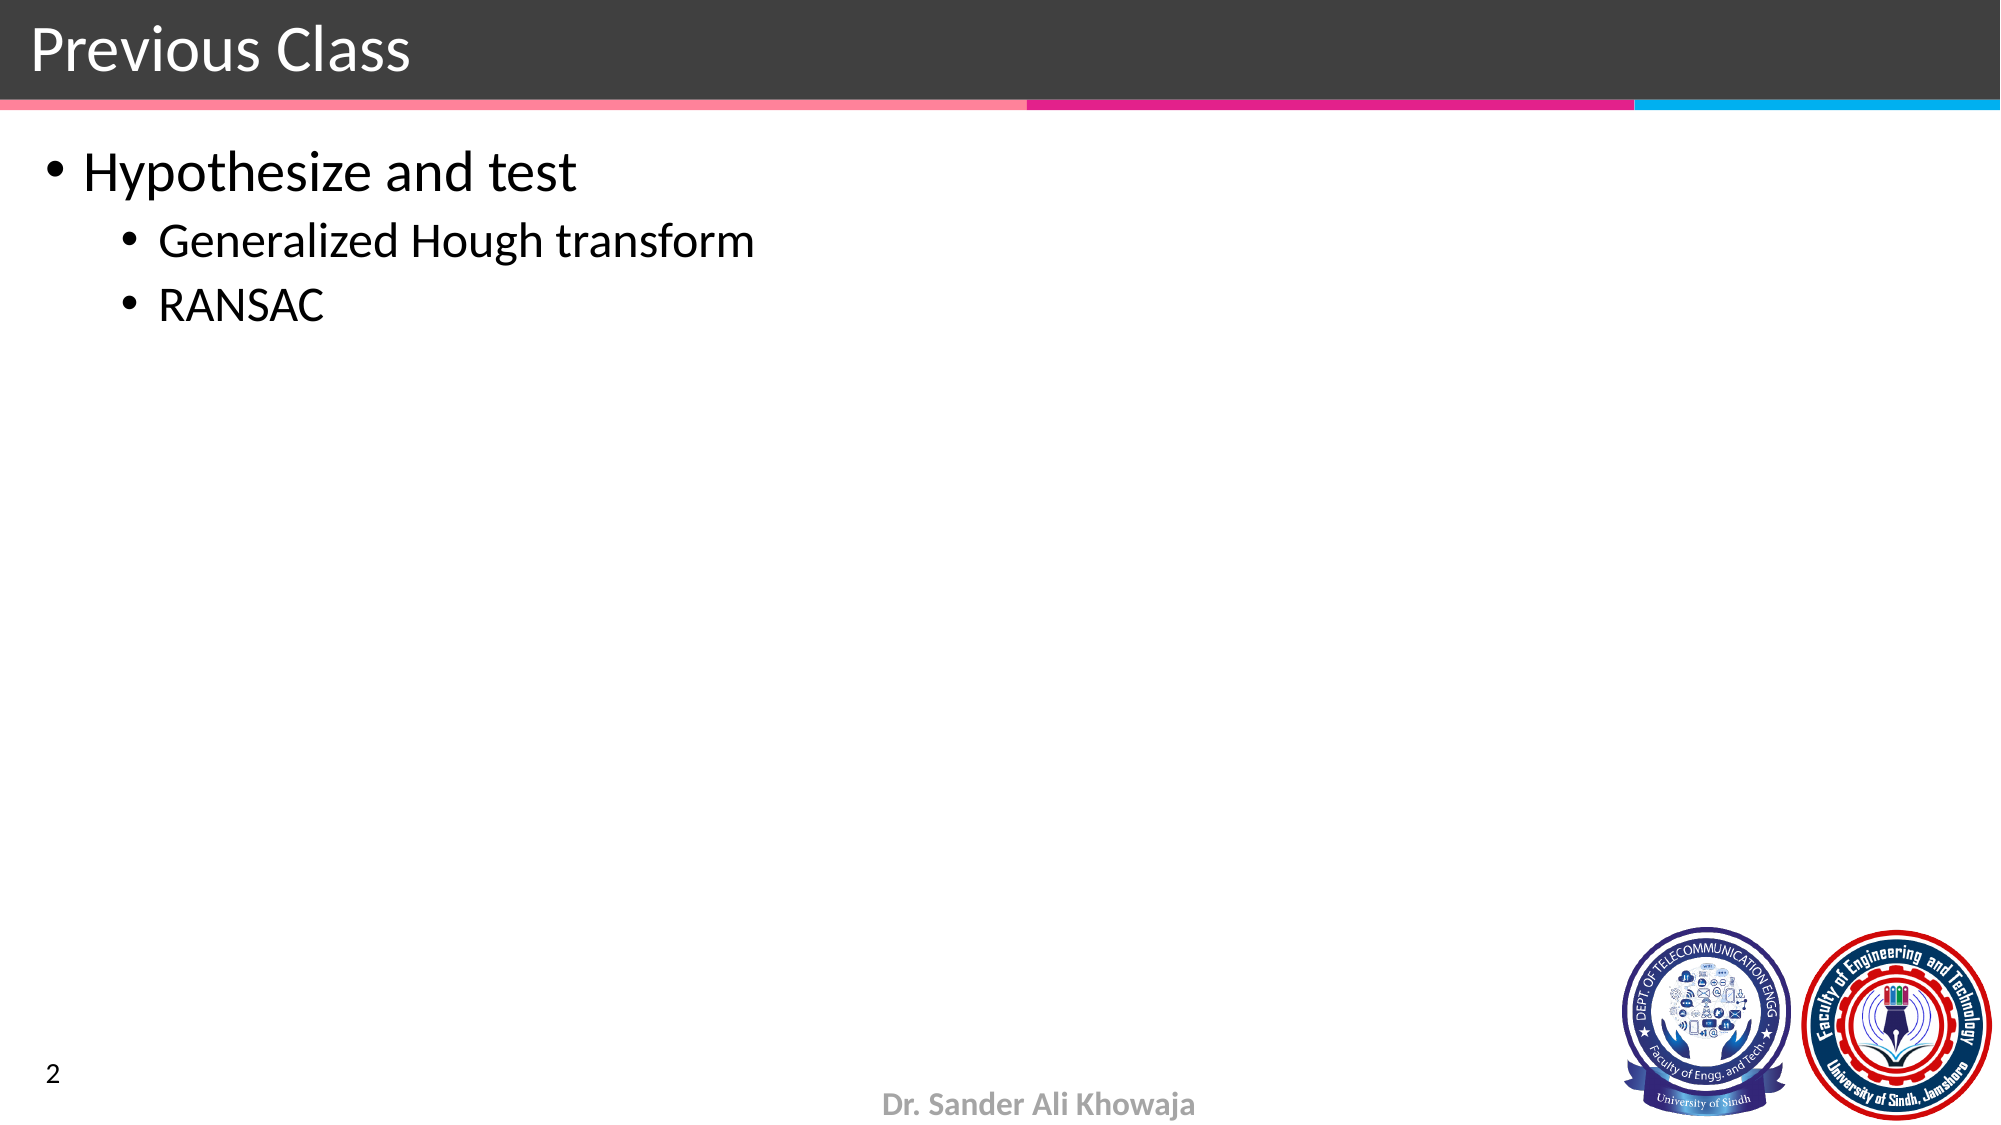

# Previous Class
Hypothesize and test
Generalized Hough transform
RANSAC

2